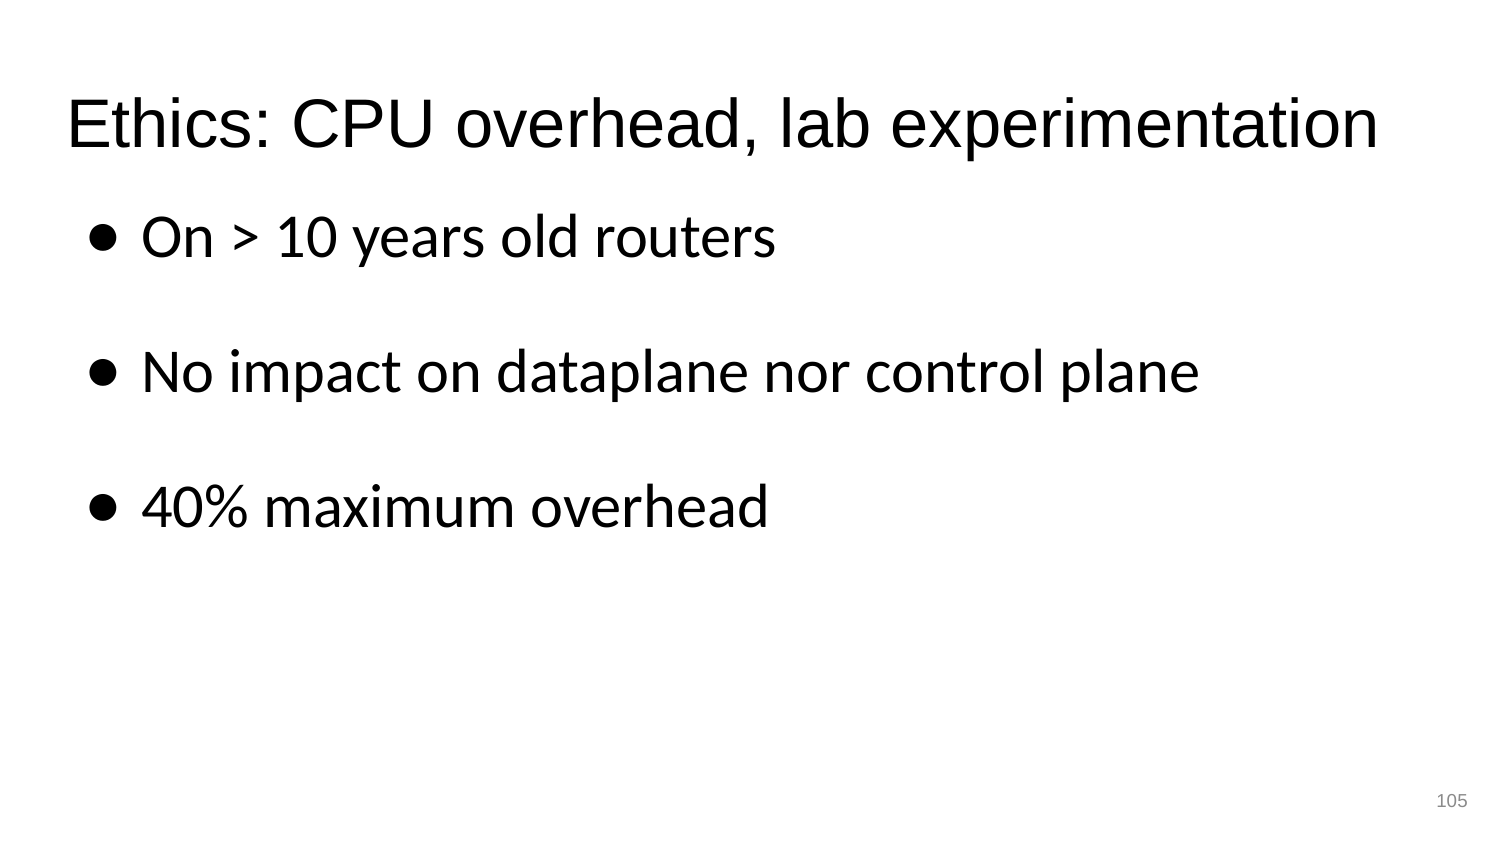

# Ethics: CPU overhead, lab experimentation
On > 10 years old routers

No impact on dataplane nor control plane

40% maximum overhead

105